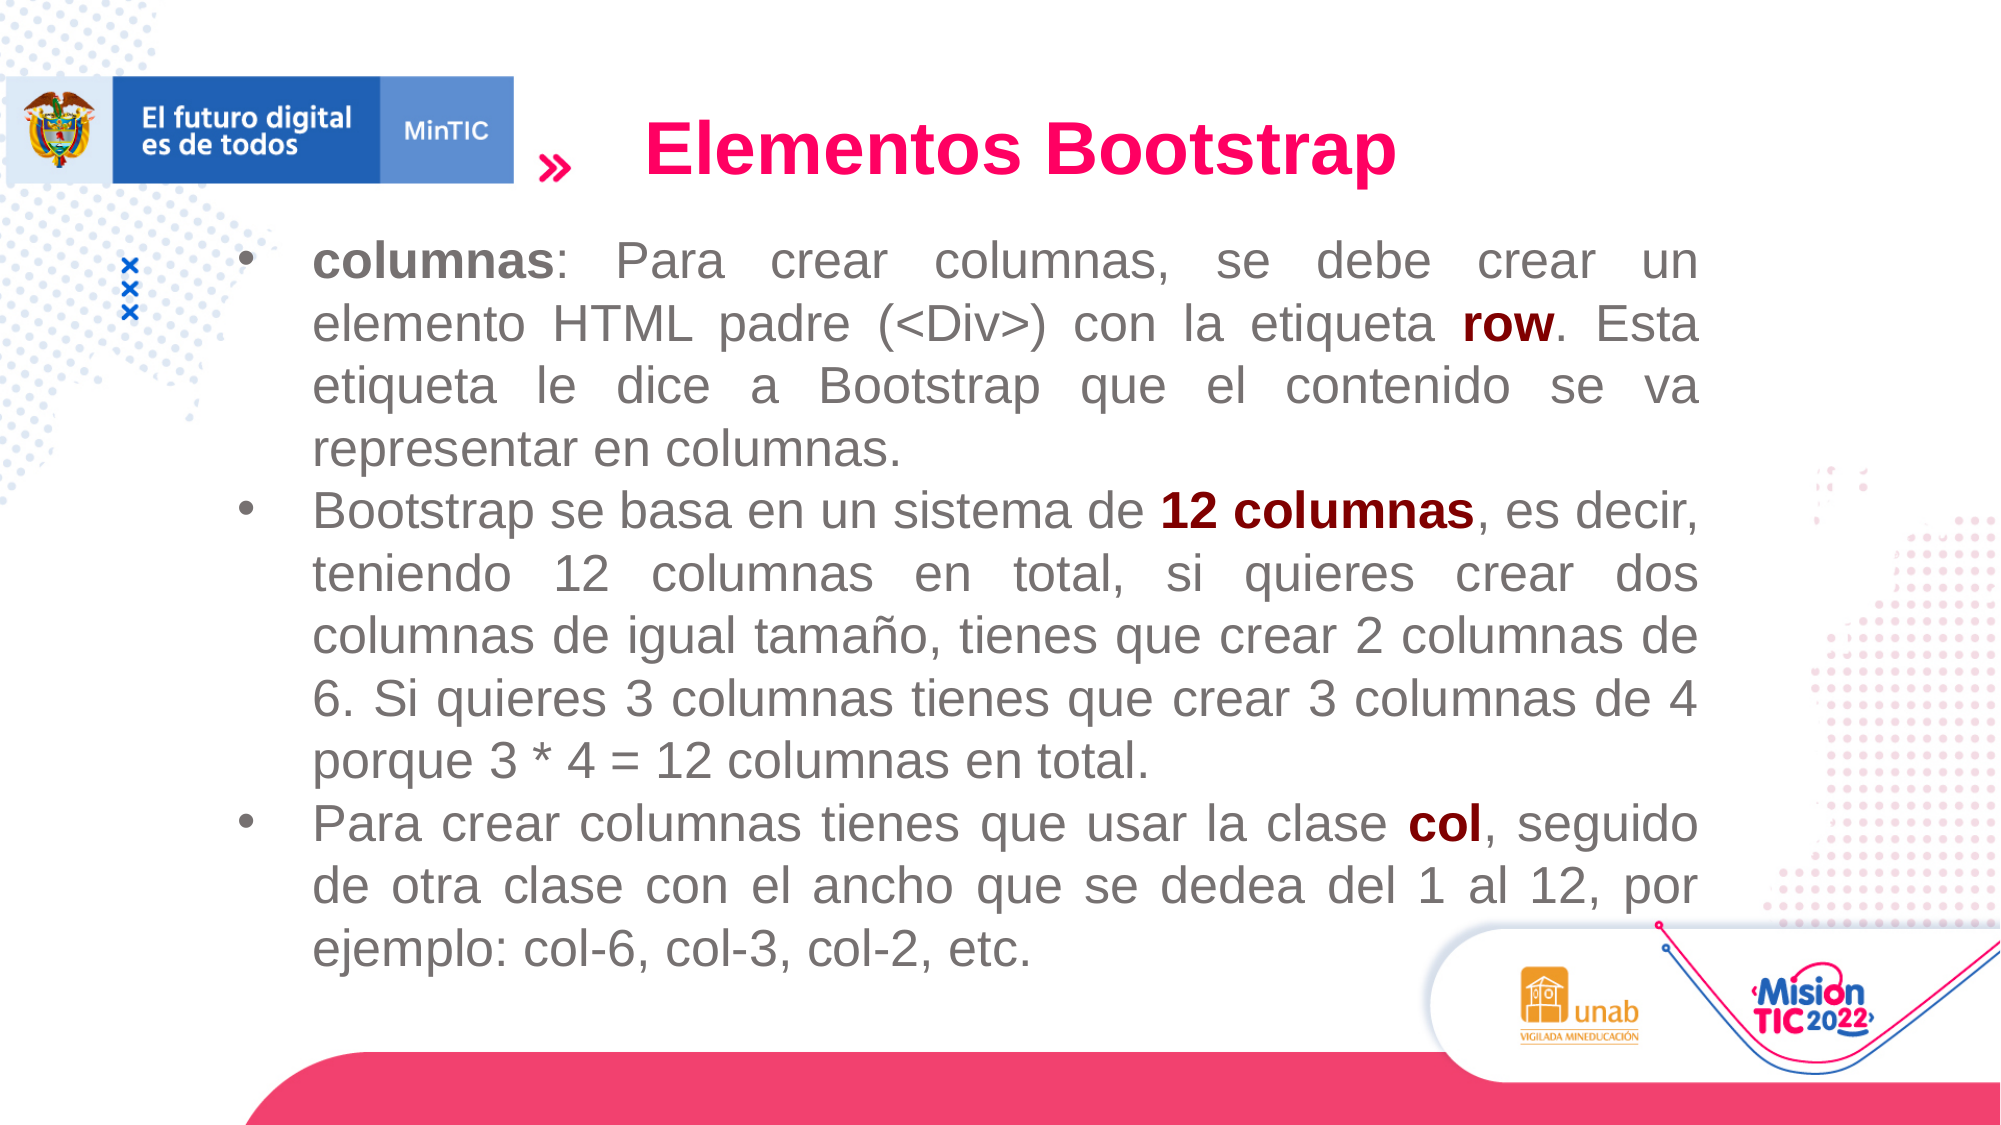

Elementos Bootstrap
columnas: Para crear columnas, se debe crear un elemento HTML padre (<Div>) con la etiqueta row. Esta etiqueta le dice a Bootstrap que el contenido se va representar en columnas.
Bootstrap se basa en un sistema de 12 columnas, es decir, teniendo 12 columnas en total, si quieres crear dos columnas de igual tamaño, tienes que crear 2 columnas de 6. Si quieres 3 columnas tienes que crear 3 columnas de 4 porque 3 * 4 = 12 columnas en total.
Para crear columnas tienes que usar la clase col, seguido de otra clase con el ancho que se dedea del 1 al 12, por ejemplo: col-6, col-3, col-2, etc.